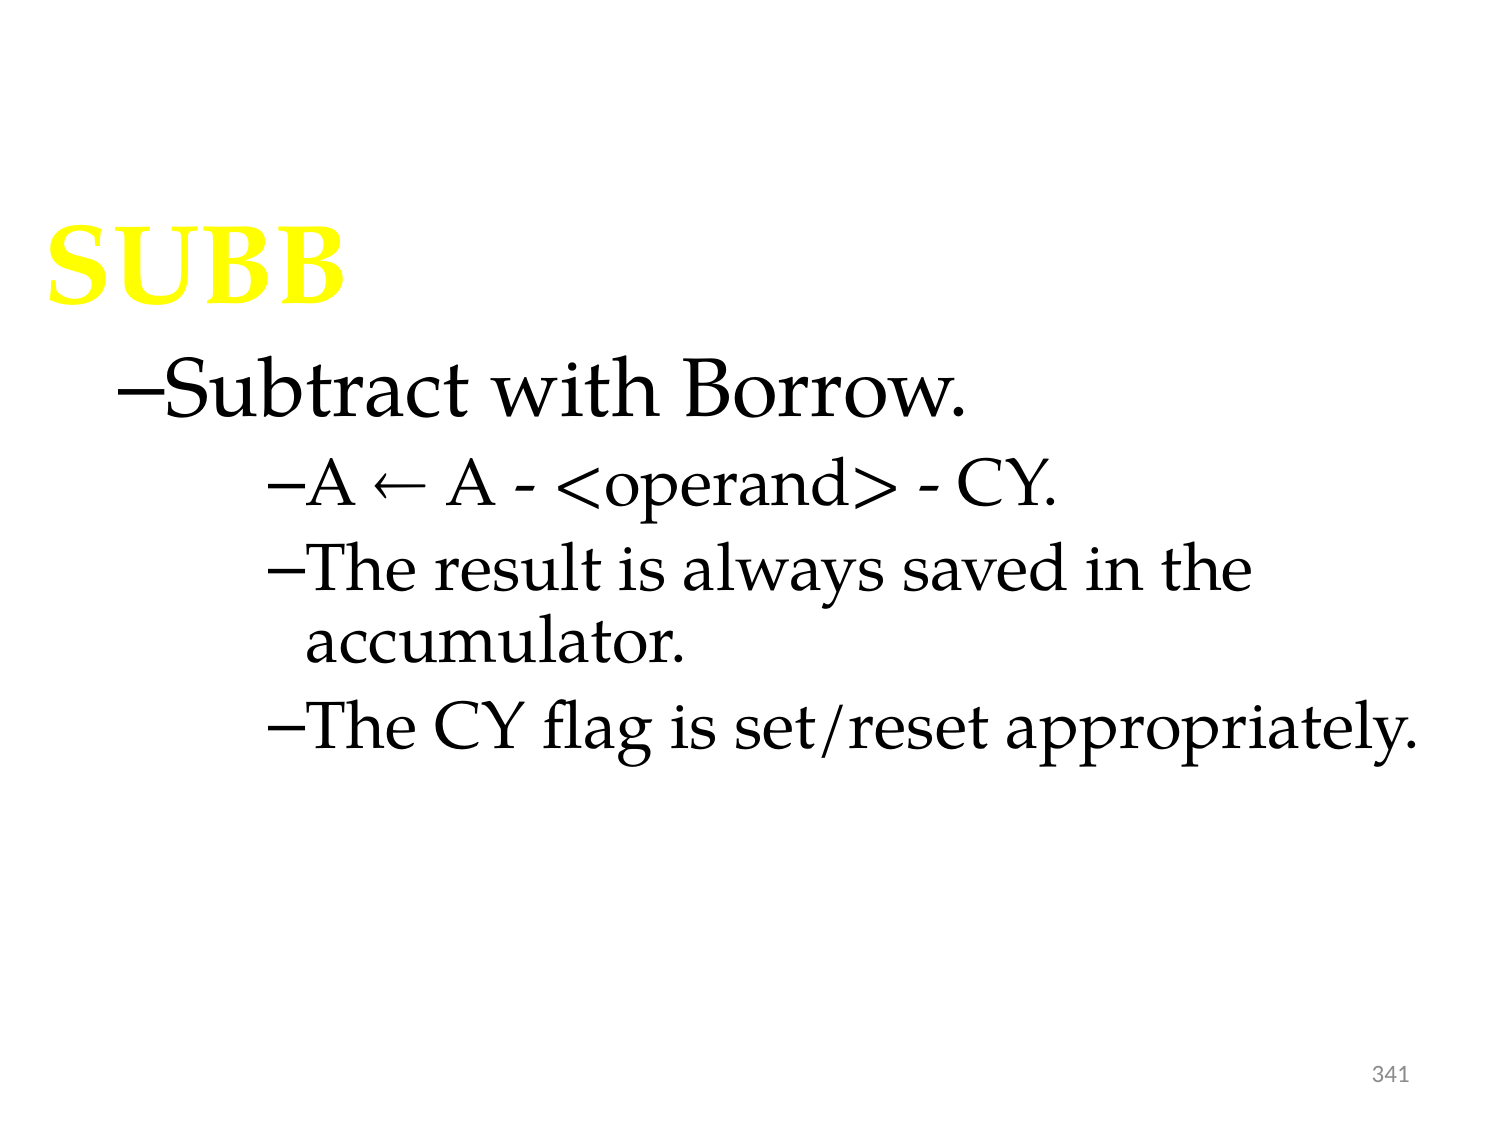

SUBB
Subtract with Borrow.
A ← A - <operand> - CY.
The result is always saved in the accumulator.
The CY flag is set/reset appropriately.
341